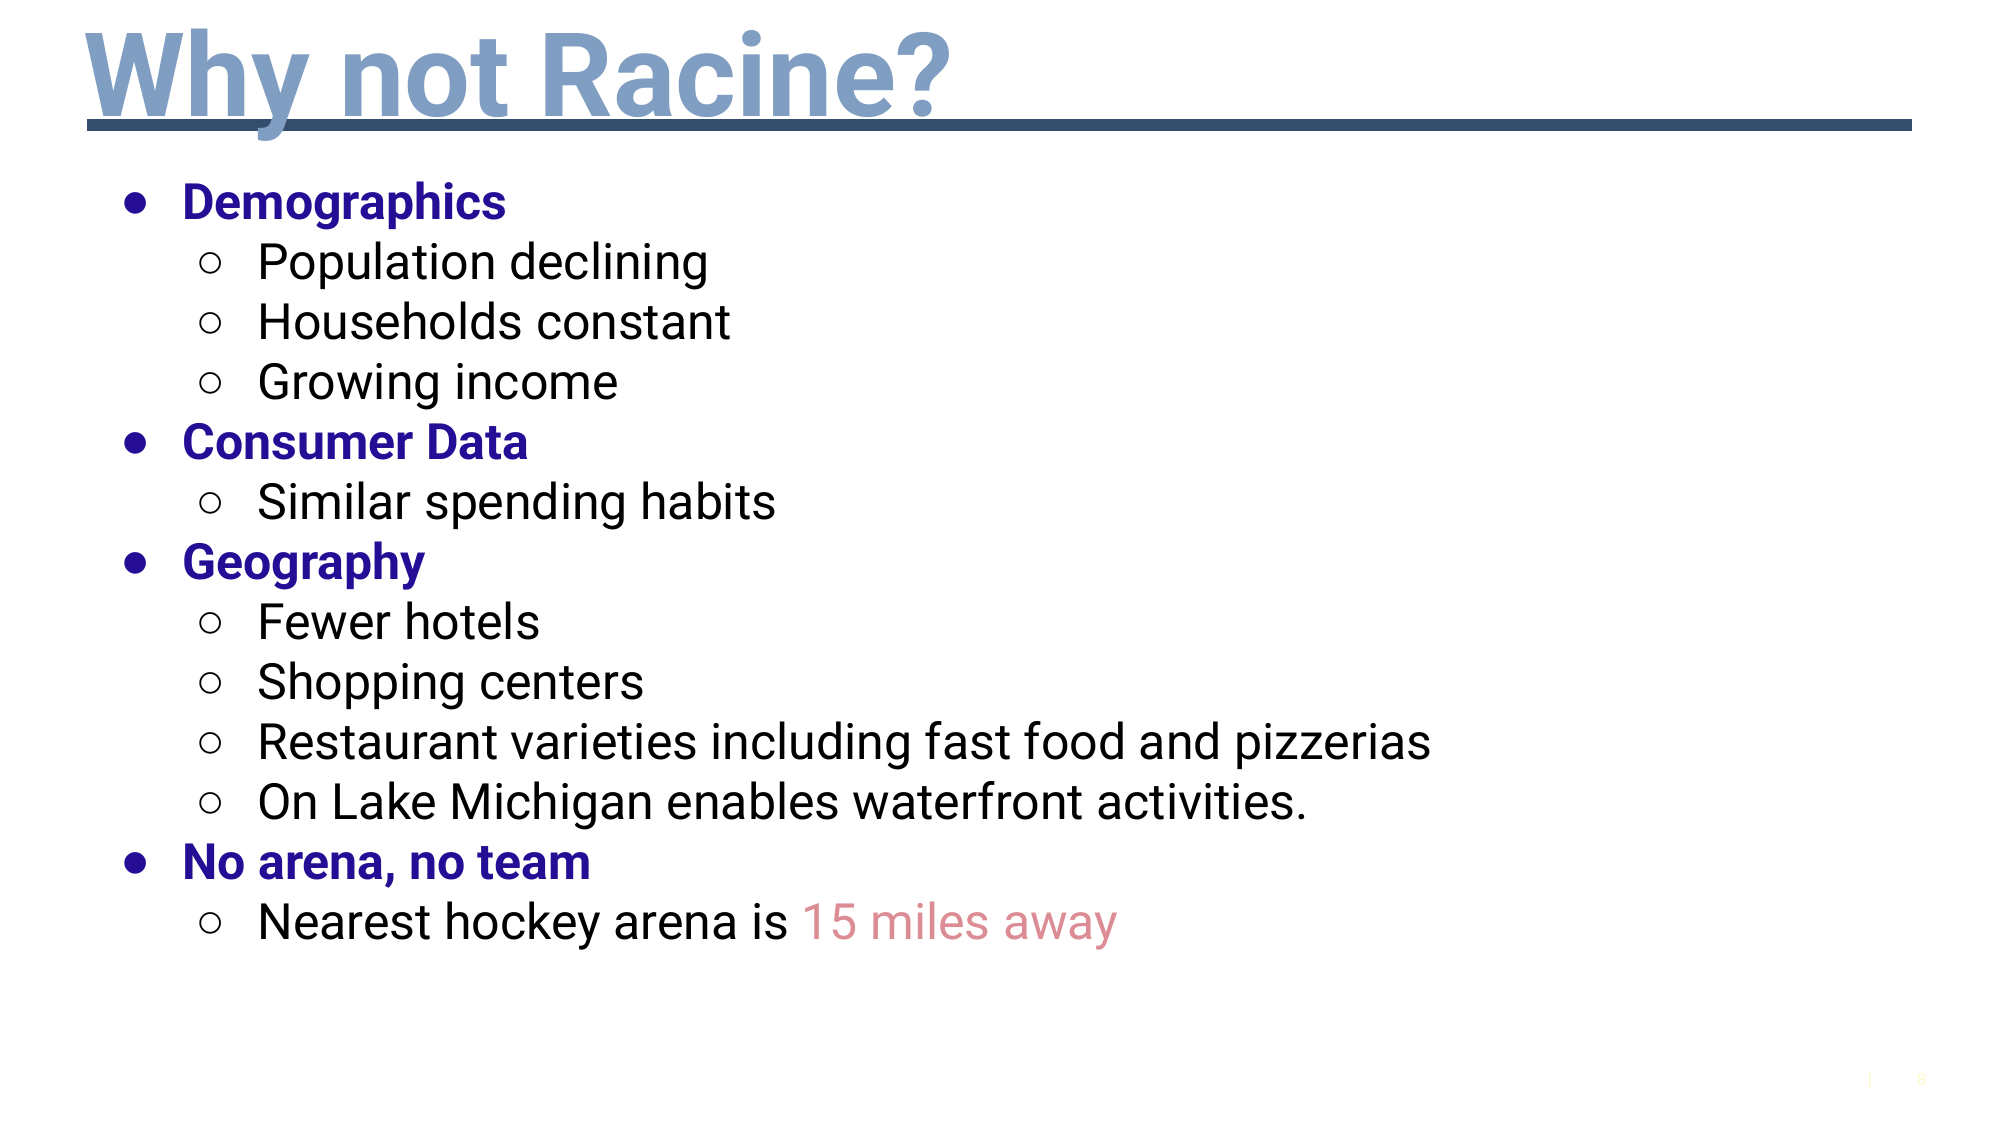

# Why not Racine?
Demographics
Population declining
Households constant
Growing income
Consumer Data
Similar spending habits
Geography
Fewer hotels
Shopping centers
Restaurant varieties including fast food and pizzerias
On Lake Michigan enables waterfront activities.
No arena, no team
Nearest hockey arena is 15 miles away